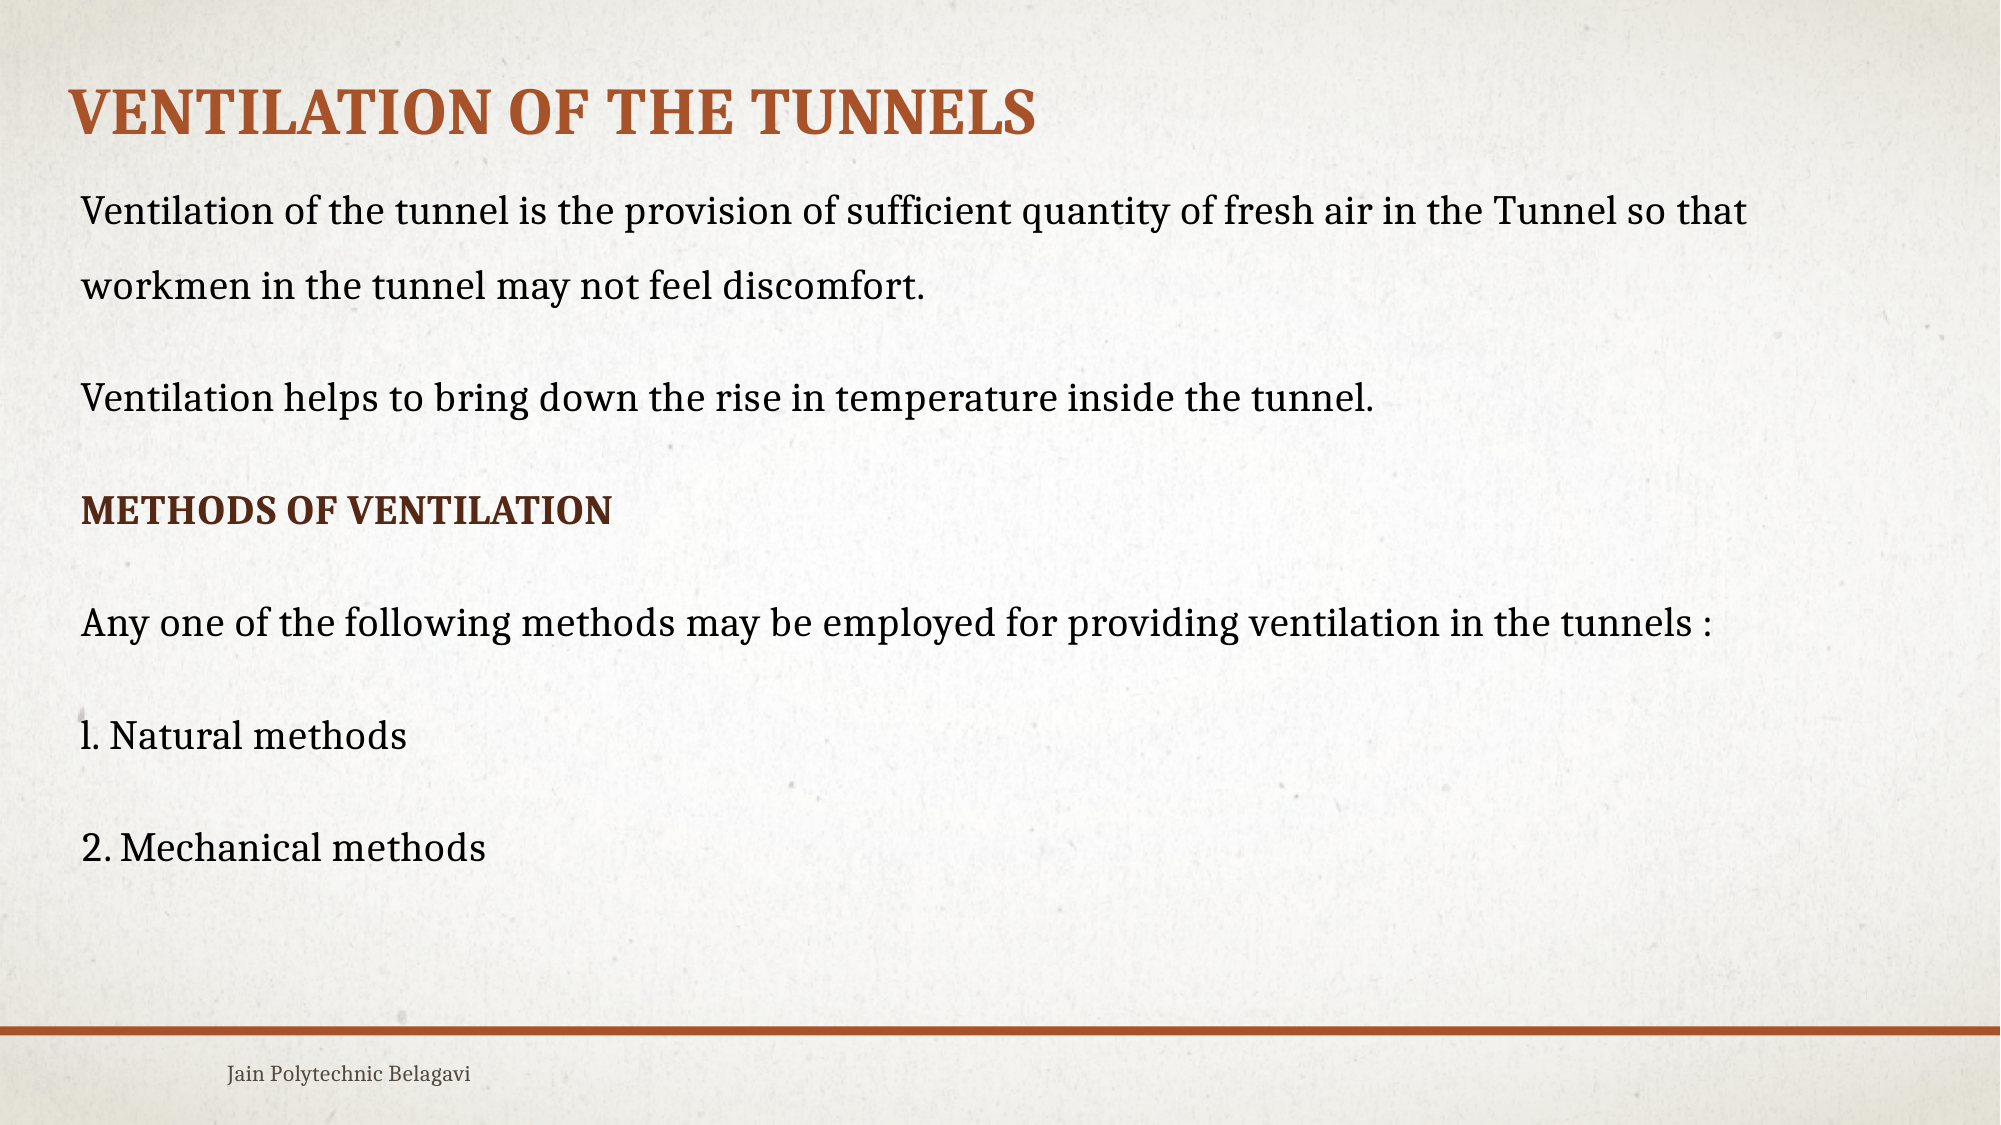

# VENTILATION OF THE TUNNELS
Ventilation of the tunnel is the provision of sufficient quantity of fresh air in the Tunnel so that workmen in the tunnel may not feel discomfort.
Ventilation helps to bring down the rise in temperature inside the tunnel.
METHODS OF VENTILATION
Any one of the following methods may be employed for providing ventilation in the tunnels :
l. Natural methods
2. Mechanical methods
Jain Polytechnic Belagavi